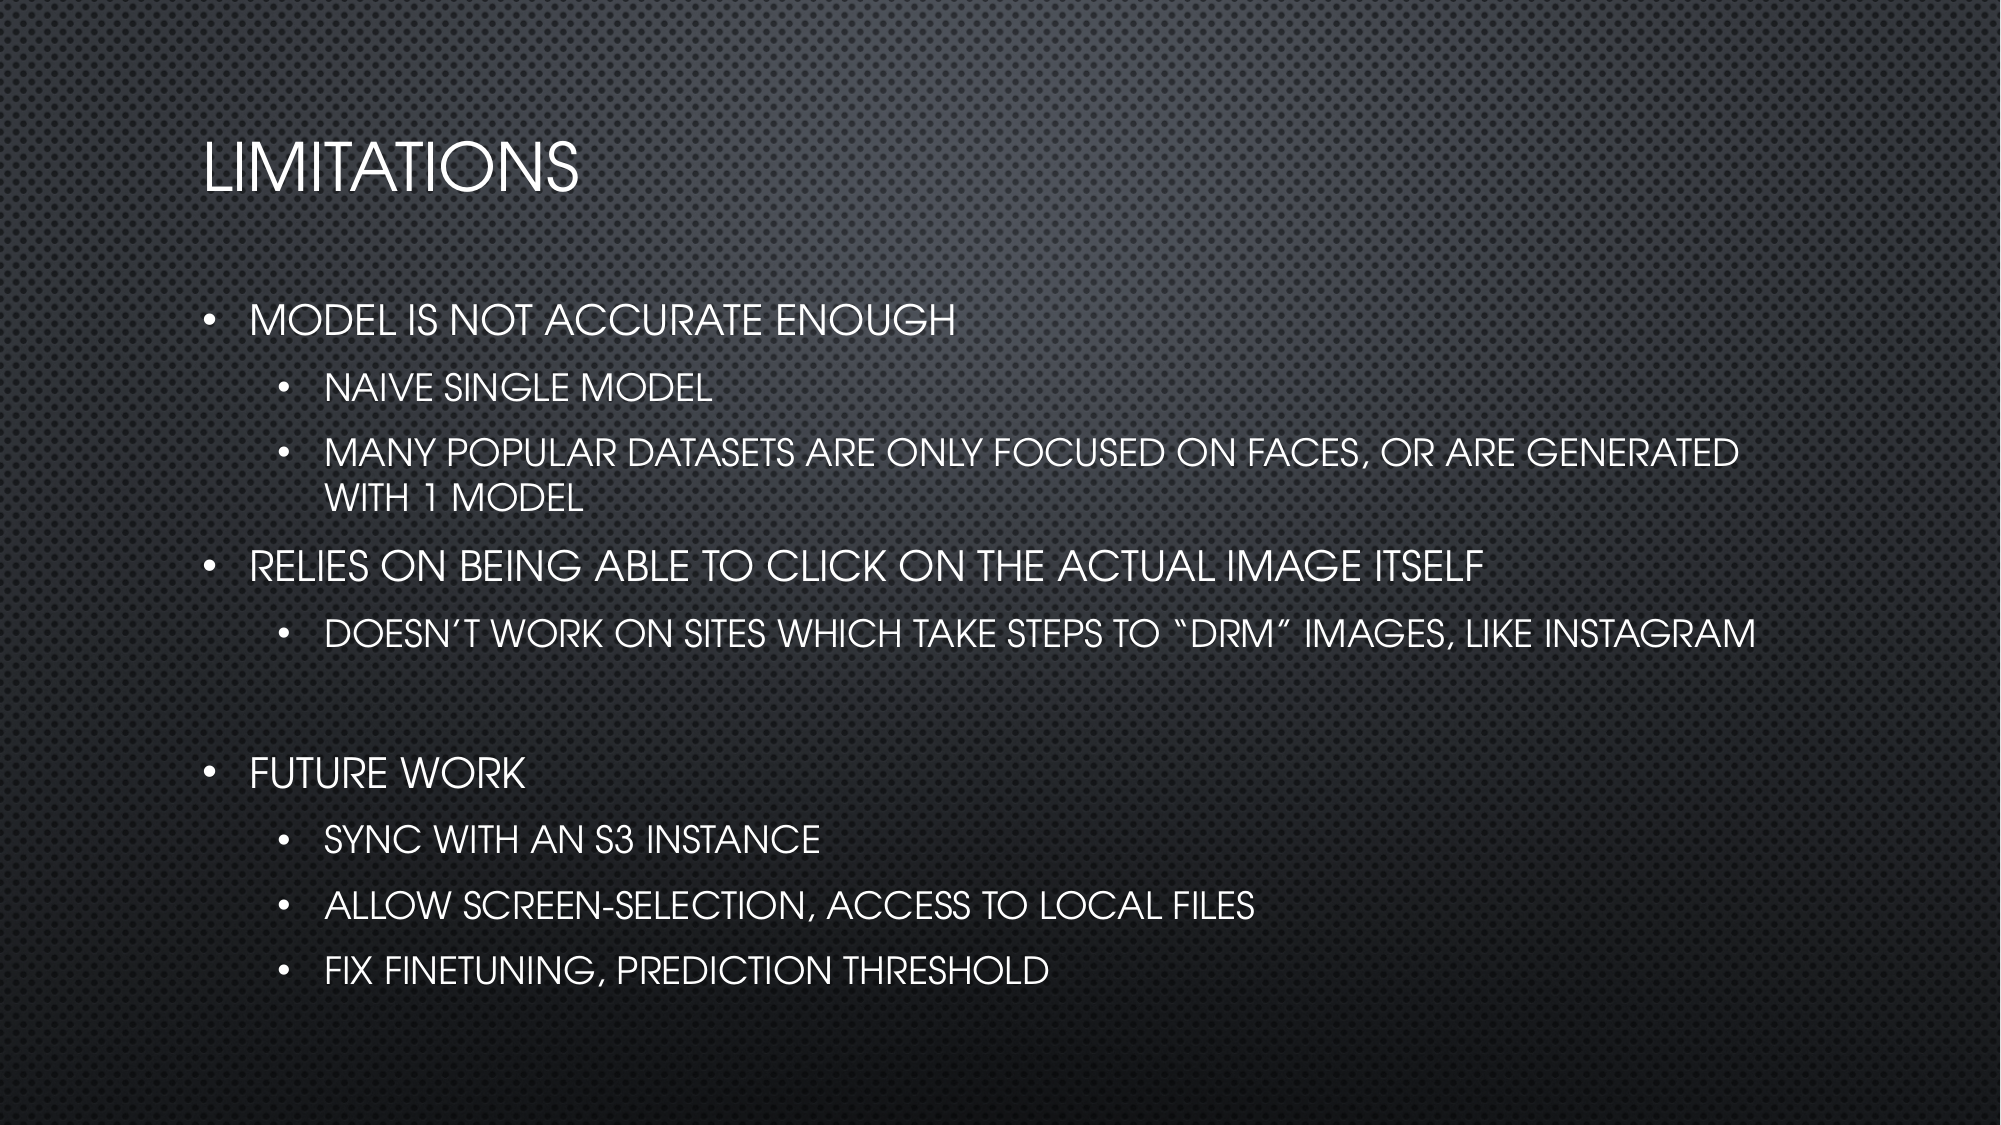

# Limitations
Model is not accurate enough
Naive single model
Many popular datasets are only focused on faces, or are generated with 1 model
Relies on being able to click on the actual image itself
Doesn’t work on sites which take steps to “drm” images, like Instagram

Future work
Sync with an s3 instance
Allow screen-selection, access to local files
Fix finetuning, prediction threshold